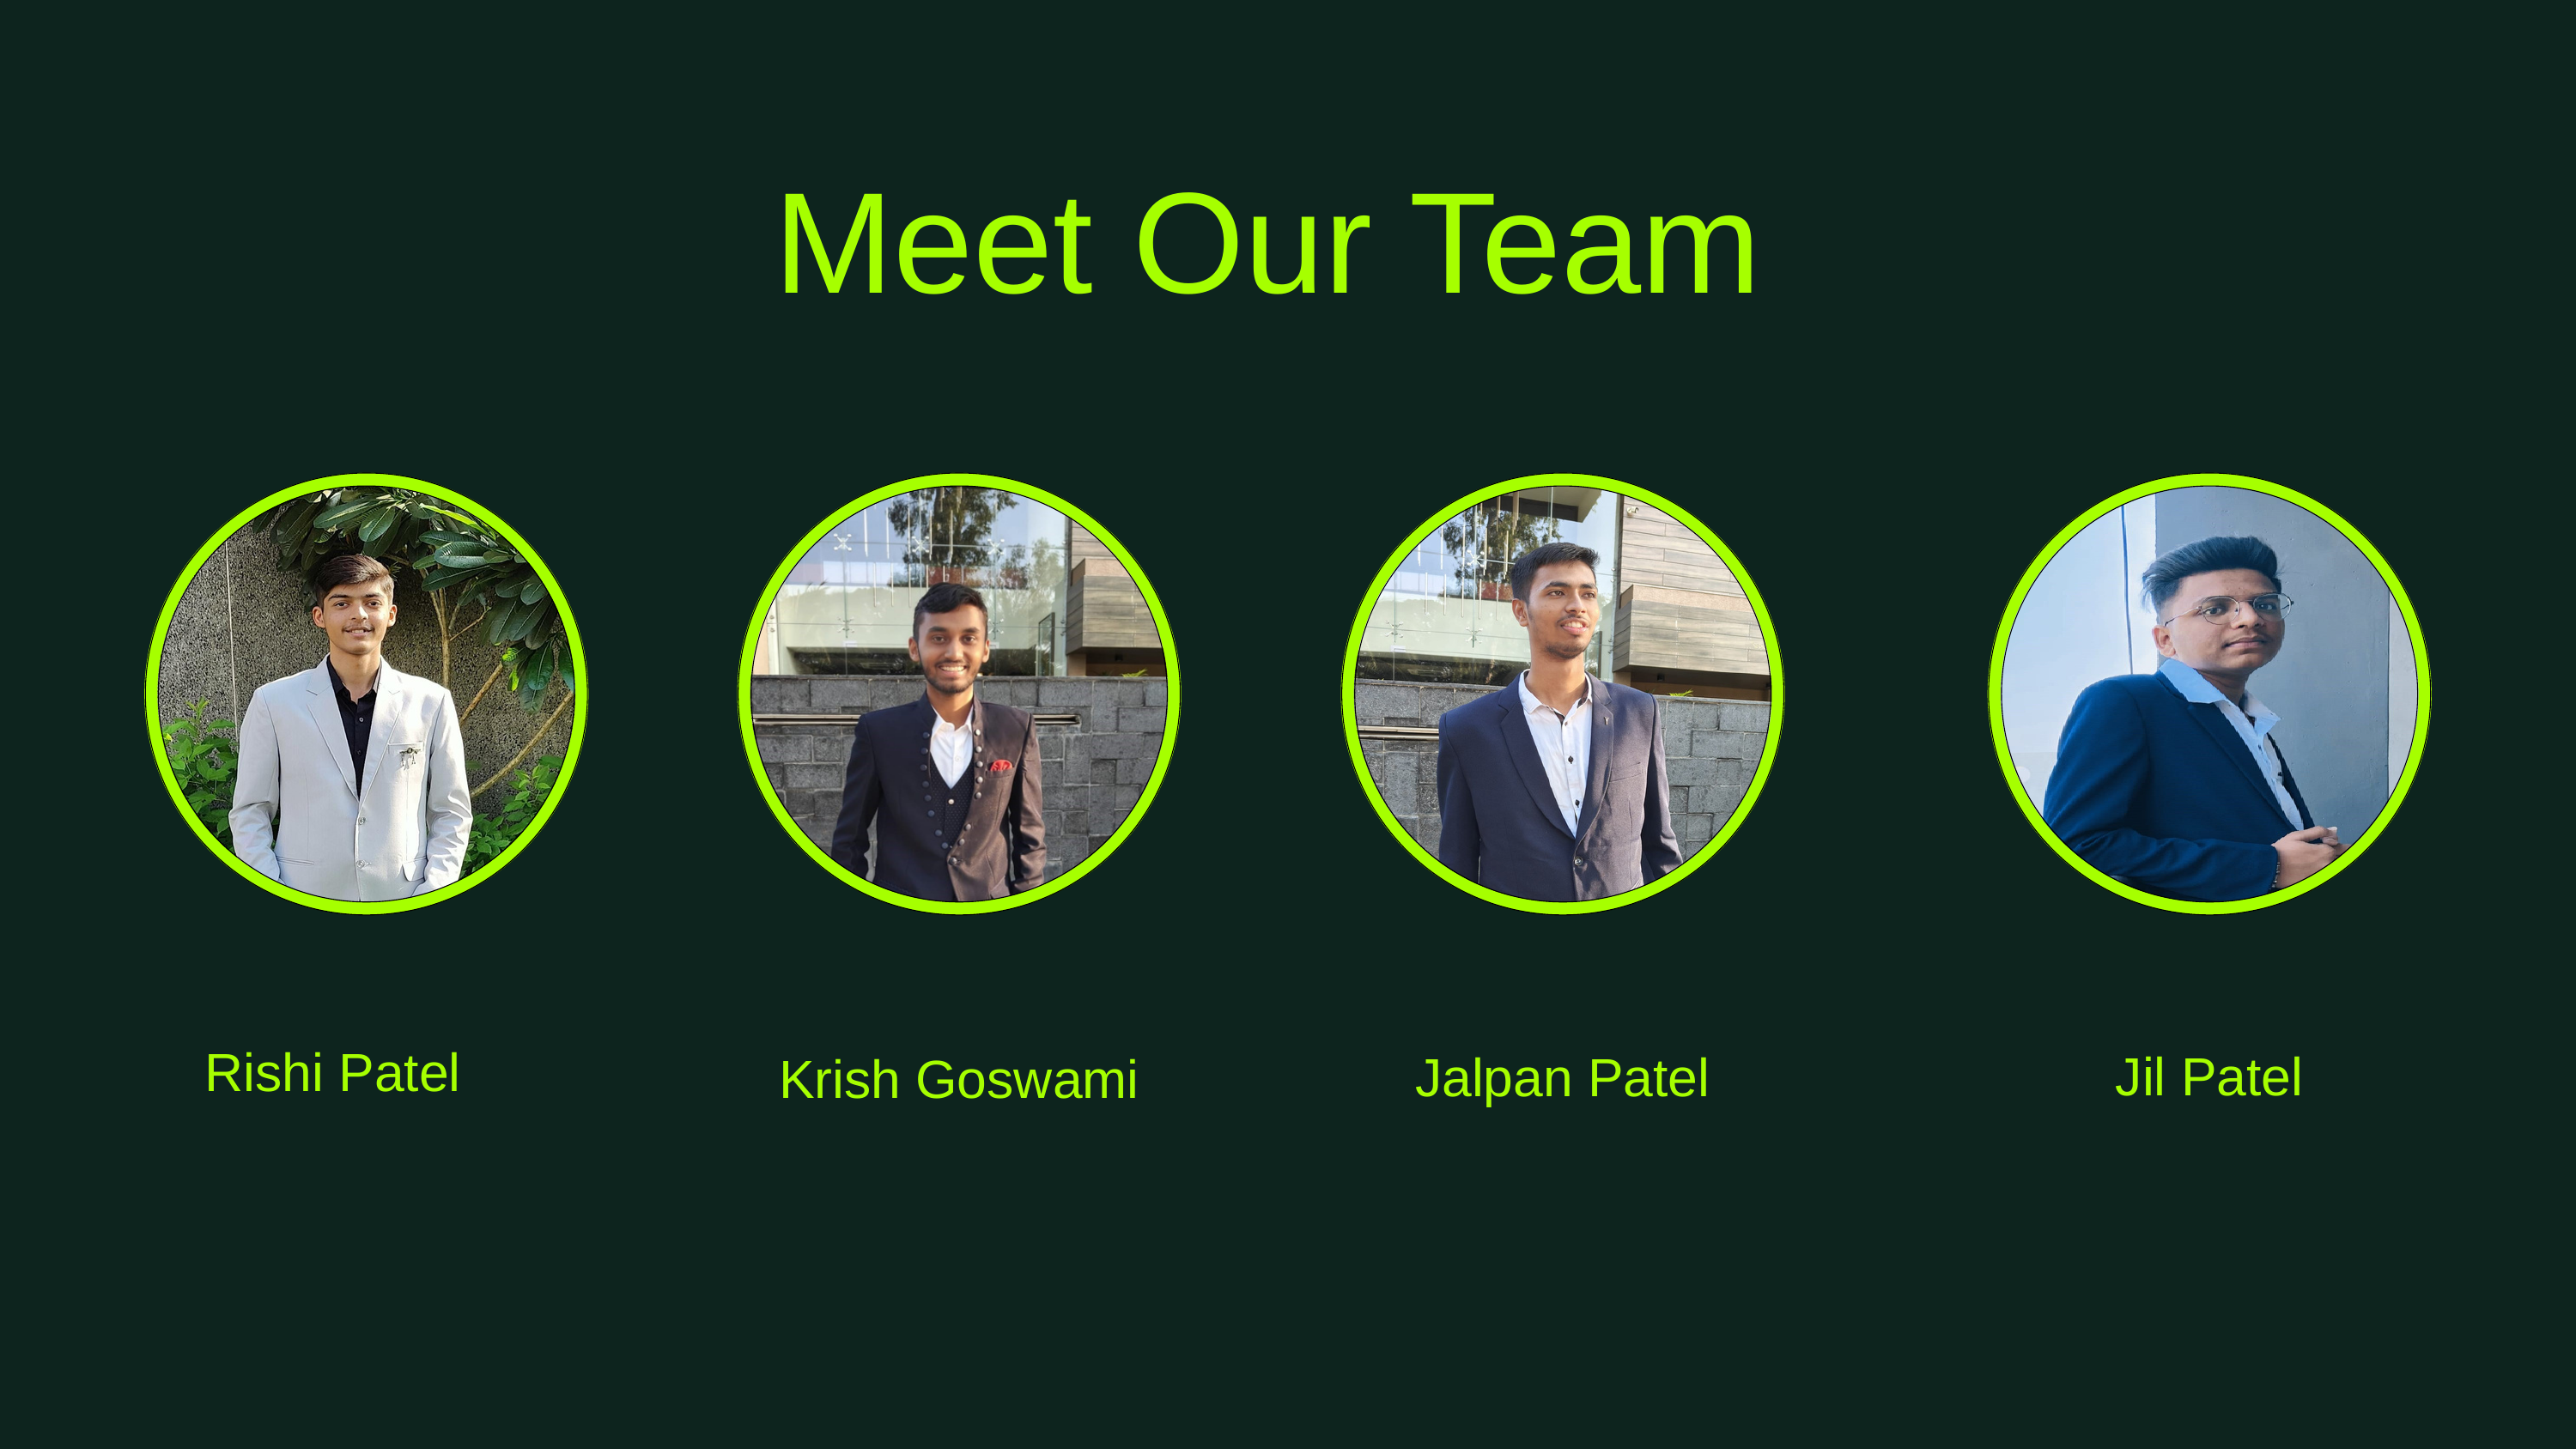

Meet Our Team

Rishi Patel
Jil Patel
Jalpan Patel
Krish Goswami